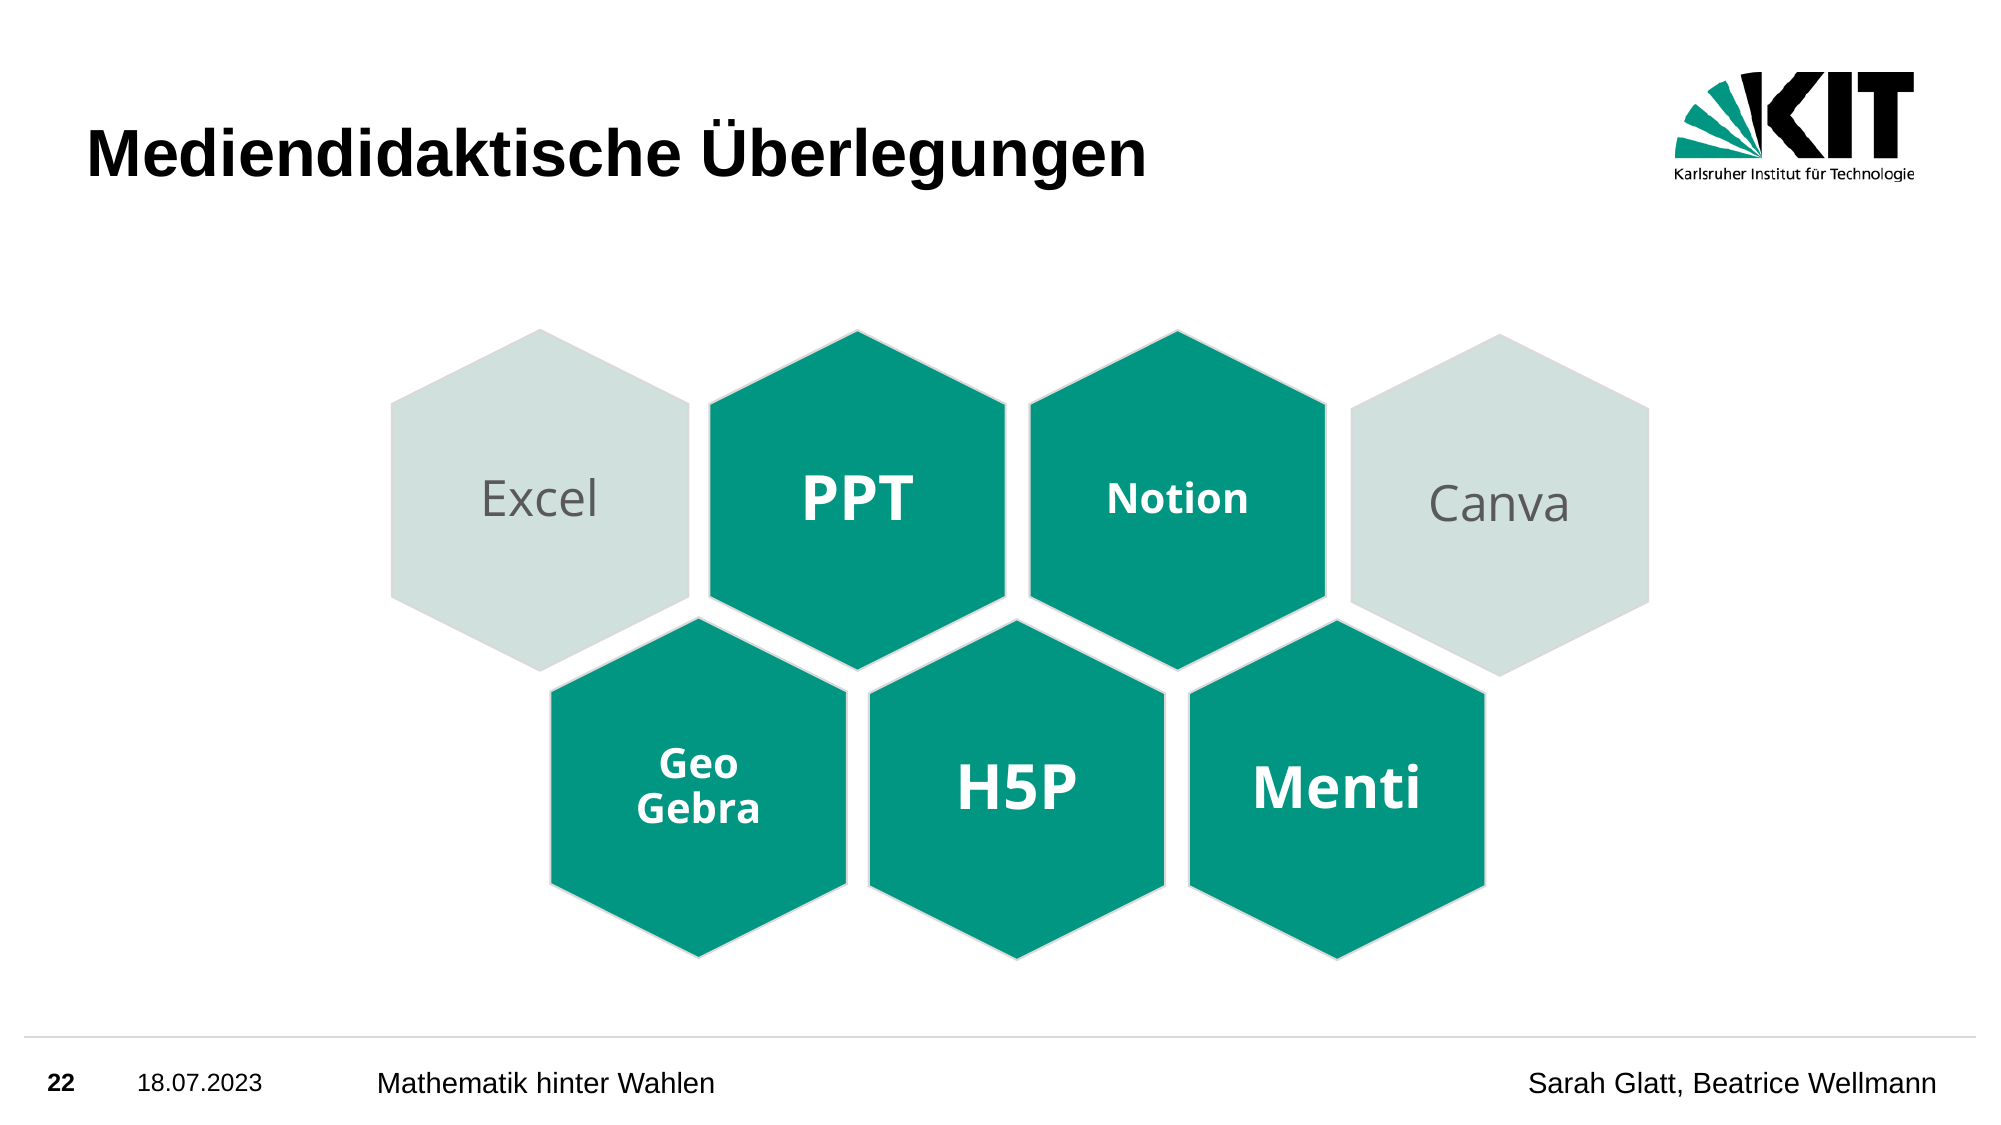

# Mediendidaktische Überlegungen
Notion
PPT
H5P
Menti
Geo Gebra
Canva
Excel

22
18.07.2023
Mathematik hinter Wahlen
Sarah Glatt, Beatrice Wellmann